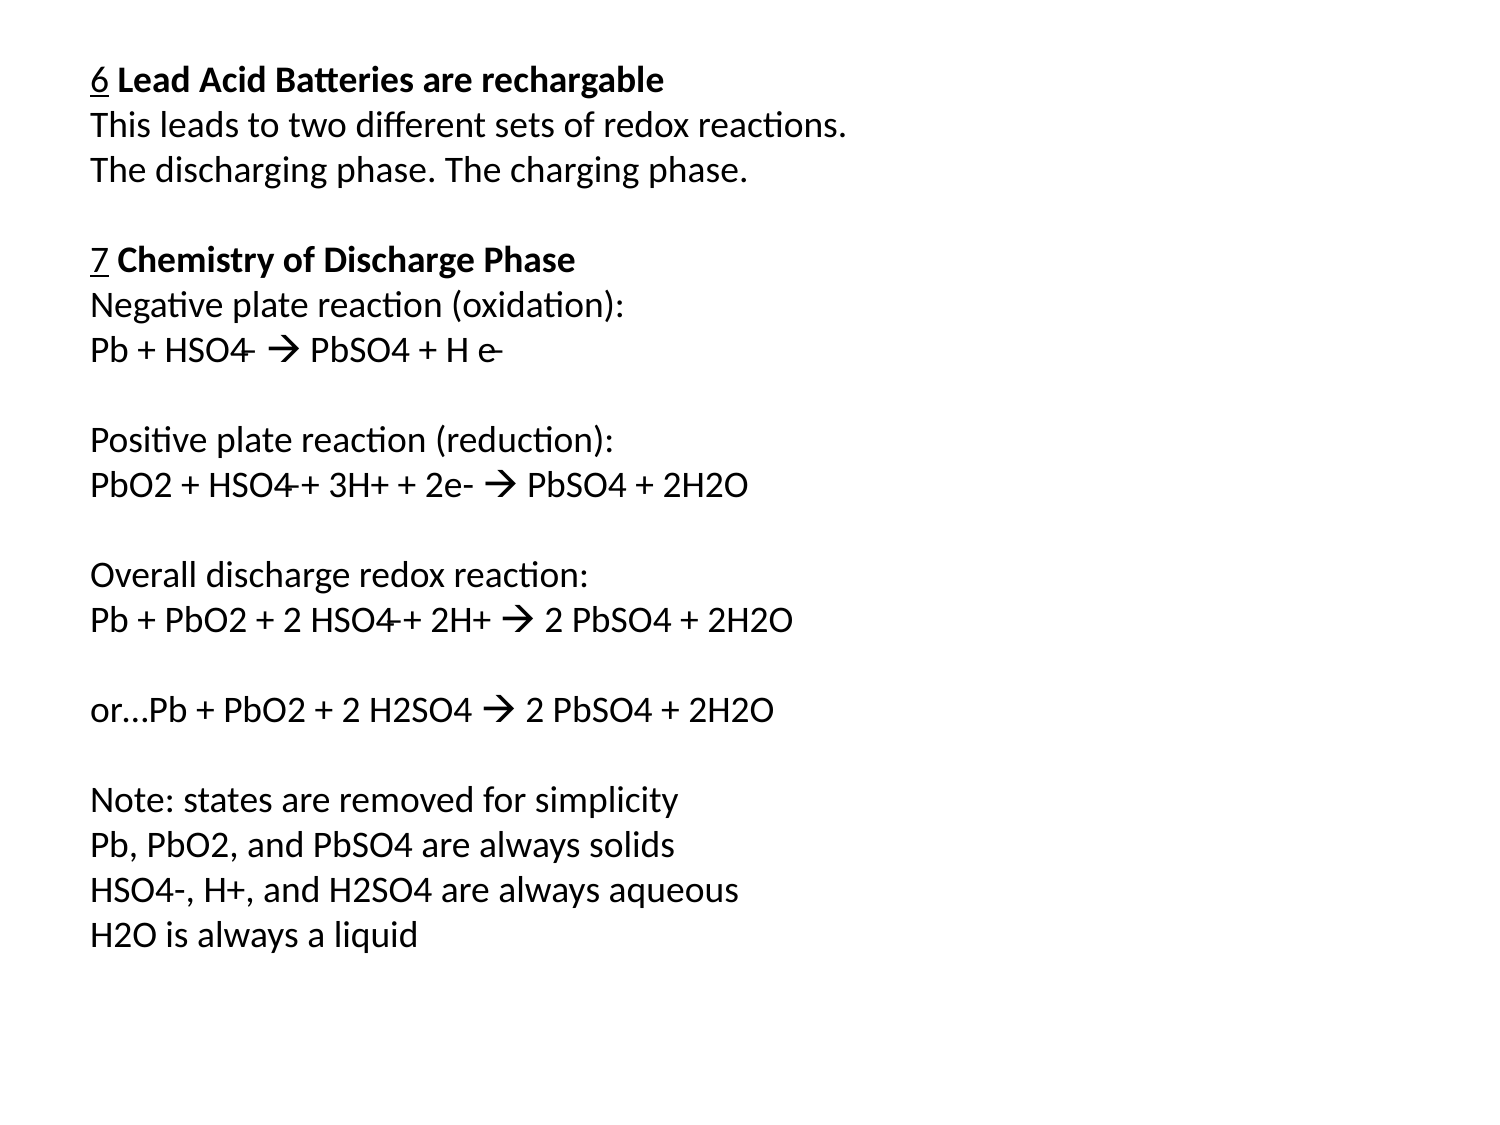

6 Lead Acid Batteries are rechargable
This leads to two different sets of redox reactions.
The discharging phase. The charging phase.
7 Chemistry of Discharge Phase
Negative plate reaction (oxidation):
Pb + HSO4̶  🡪 PbSO4 + H e̶

Positive plate reaction (reduction):
PbO2 + HSO4̶ + 3H+ + 2e- 🡪 PbSO4 + 2H2O

Overall discharge redox reaction:
Pb + PbO2 + 2 HSO4̶ + 2H+ 🡪 2 PbSO4 + 2H2O

or…Pb + PbO2 + 2 H2SO4 🡪 2 PbSO4 + 2H2O

Note: states are removed for simplicity
Pb, PbO2, and PbSO4 are always solids
HSO4-, H+, and H2SO4 are always aqueous
H2O is always a liquid